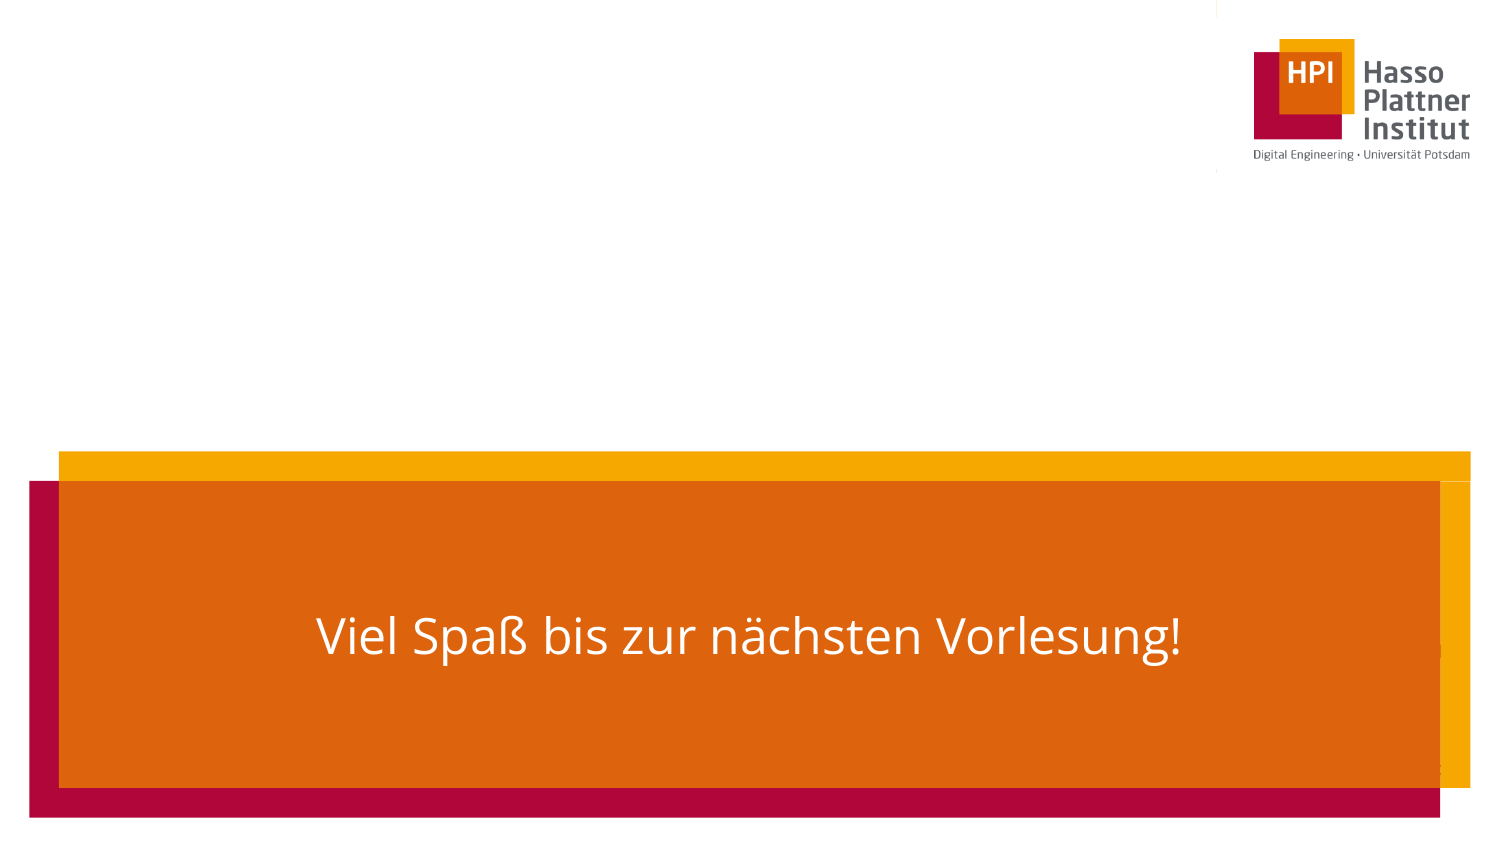

# Viel Spaß bis zur nächsten Vorlesung!